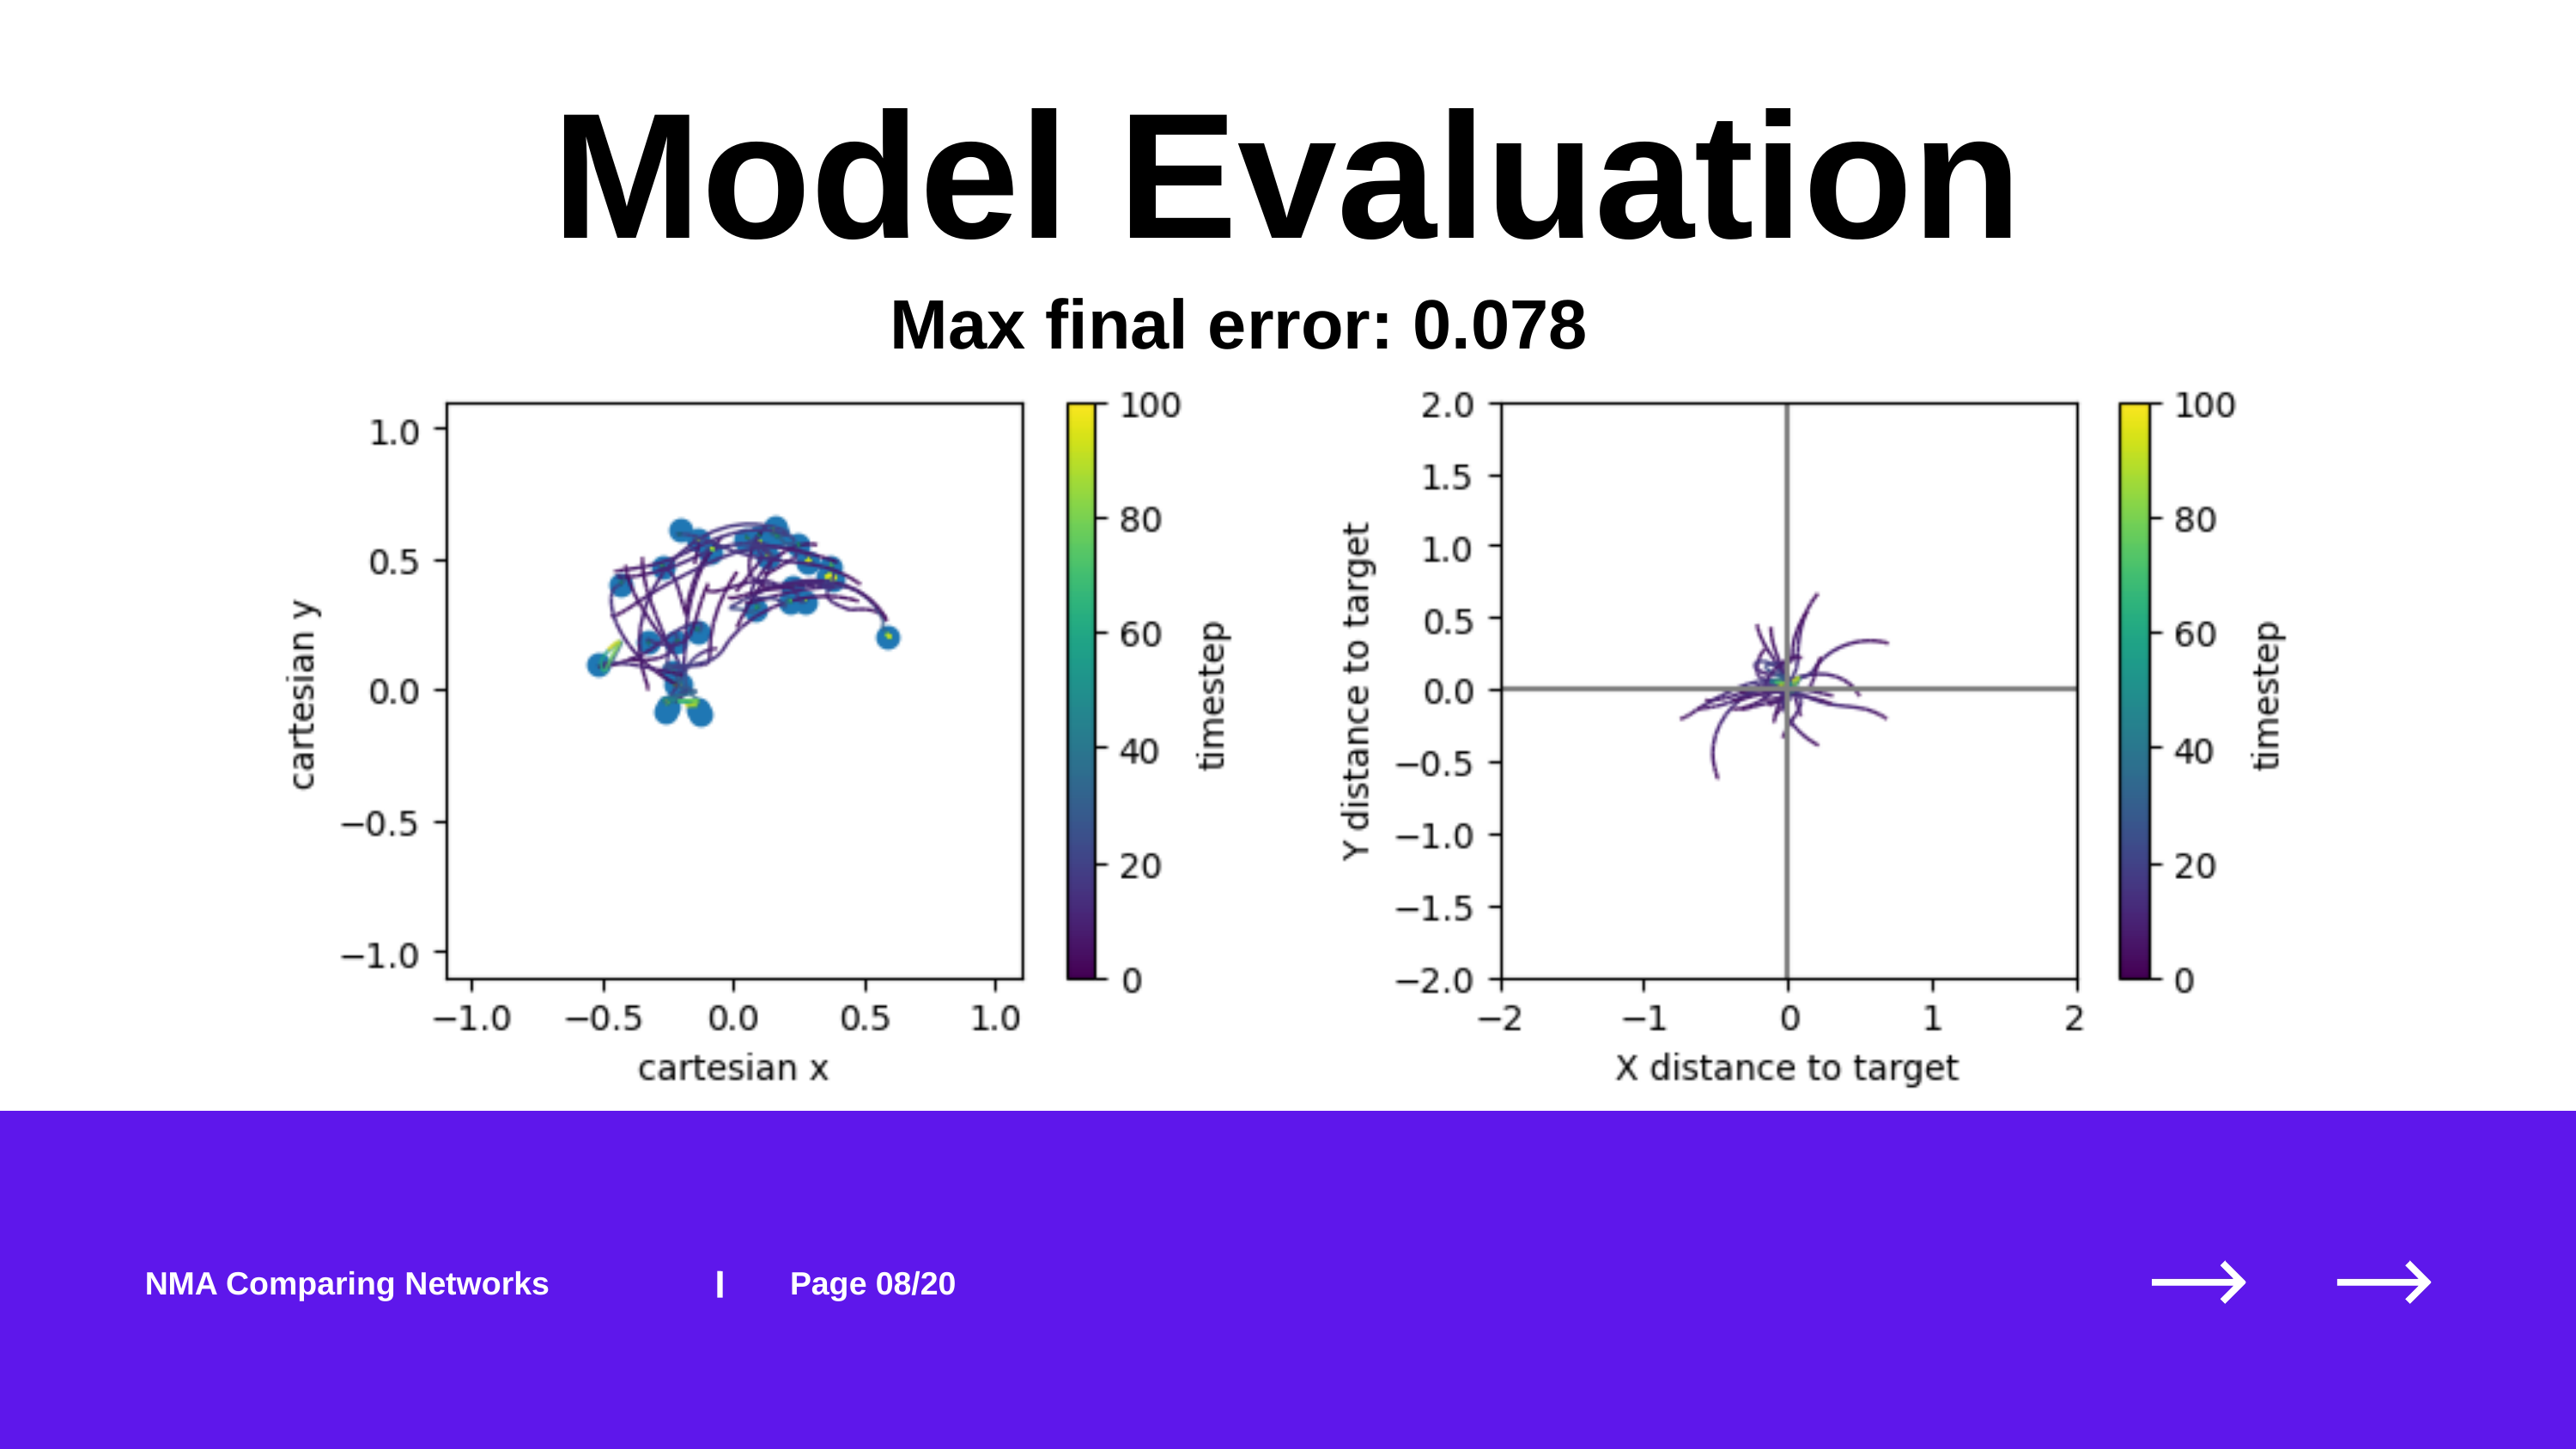

Model Evaluation
Max final error: 0.078

NMA Comparing Networks
Page 08/20